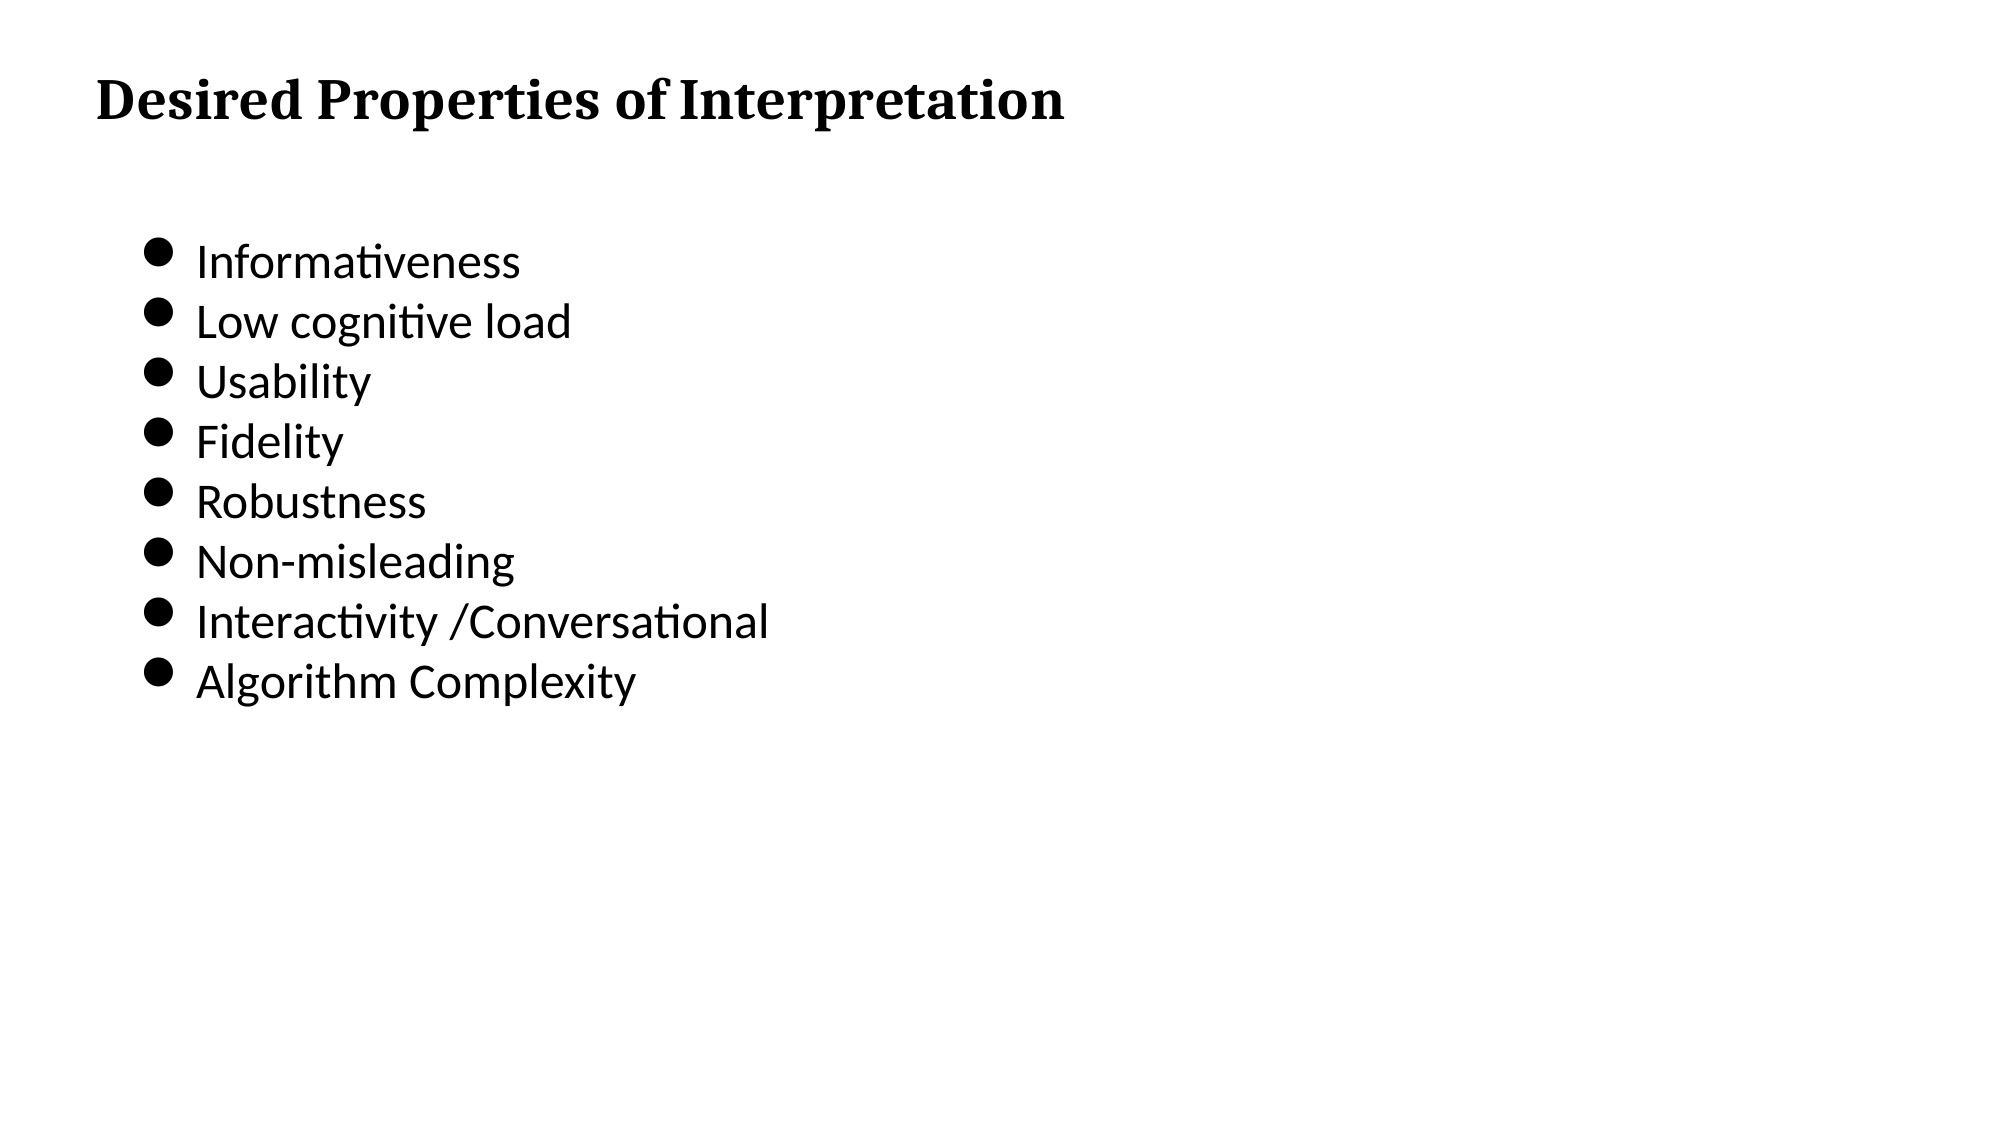

Desired Properties of Interpretation
Informativeness
Low cognitive load
Usability
Fidelity
Robustness
Non-misleading
Interactivity /Conversational
Algorithm Complexity